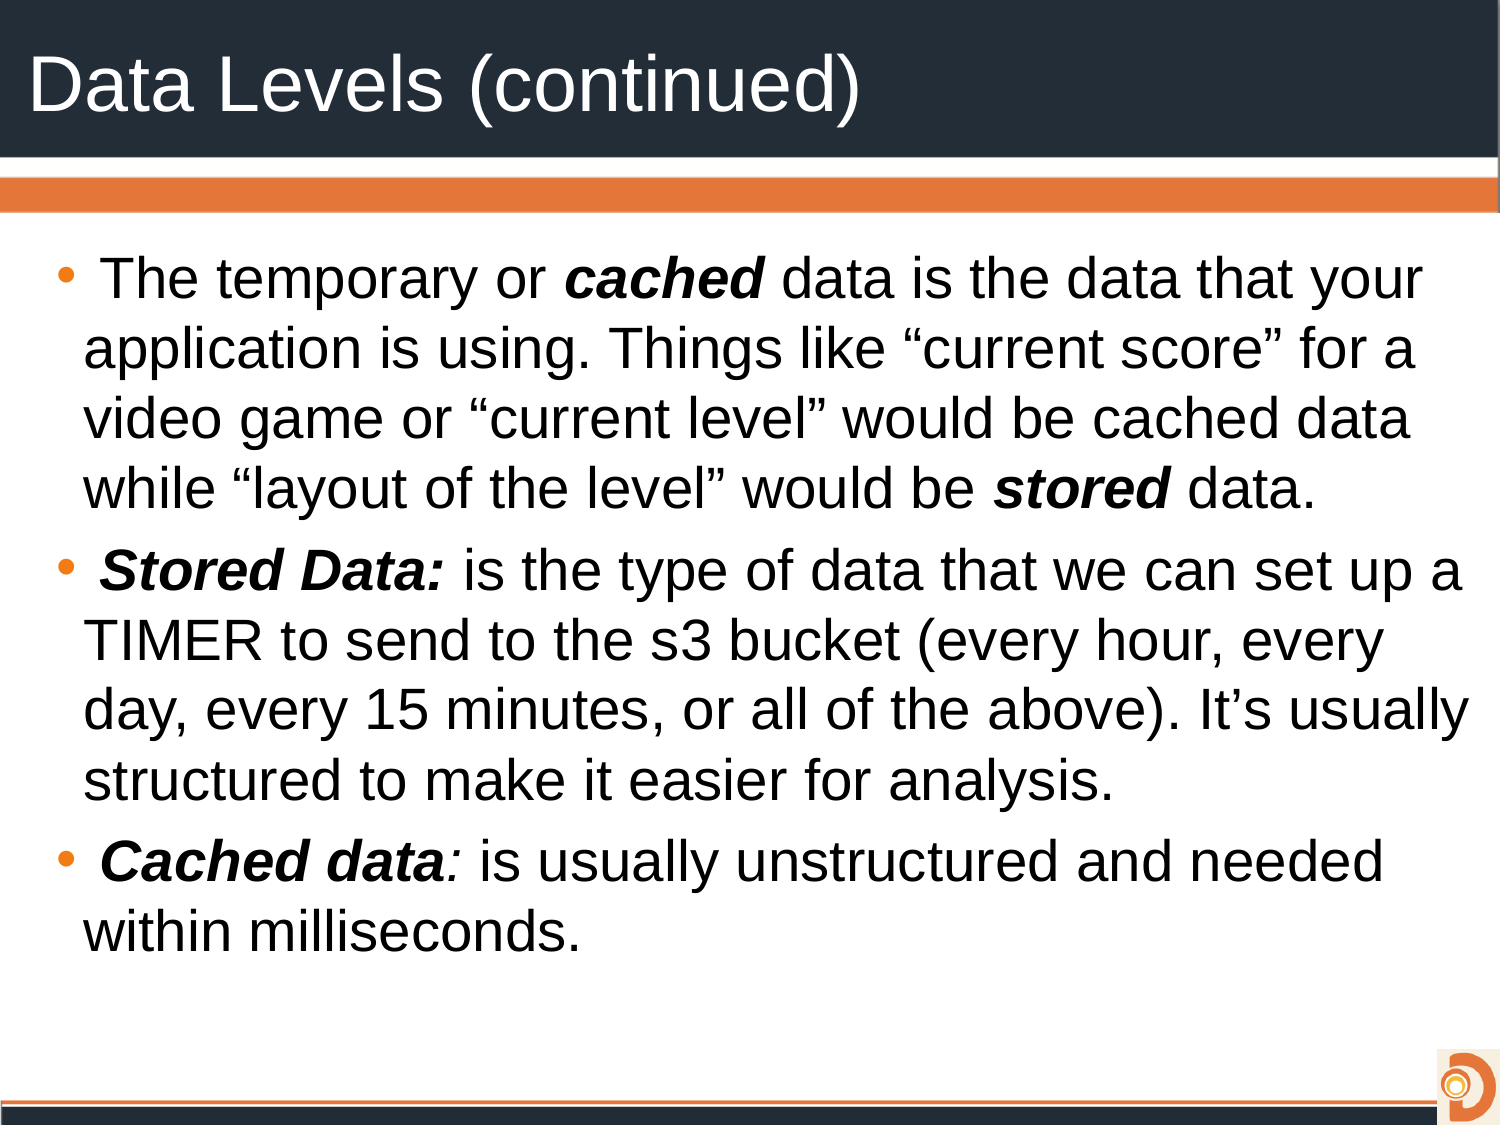

# Data Levels (continued)
 The temporary or cached data is the data that your application is using. Things like “current score” for a video game or “current level” would be cached data while “layout of the level” would be stored data.
 Stored Data: is the type of data that we can set up a TIMER to send to the s3 bucket (every hour, every day, every 15 minutes, or all of the above). It’s usually structured to make it easier for analysis.
 Cached data: is usually unstructured and needed within milliseconds.